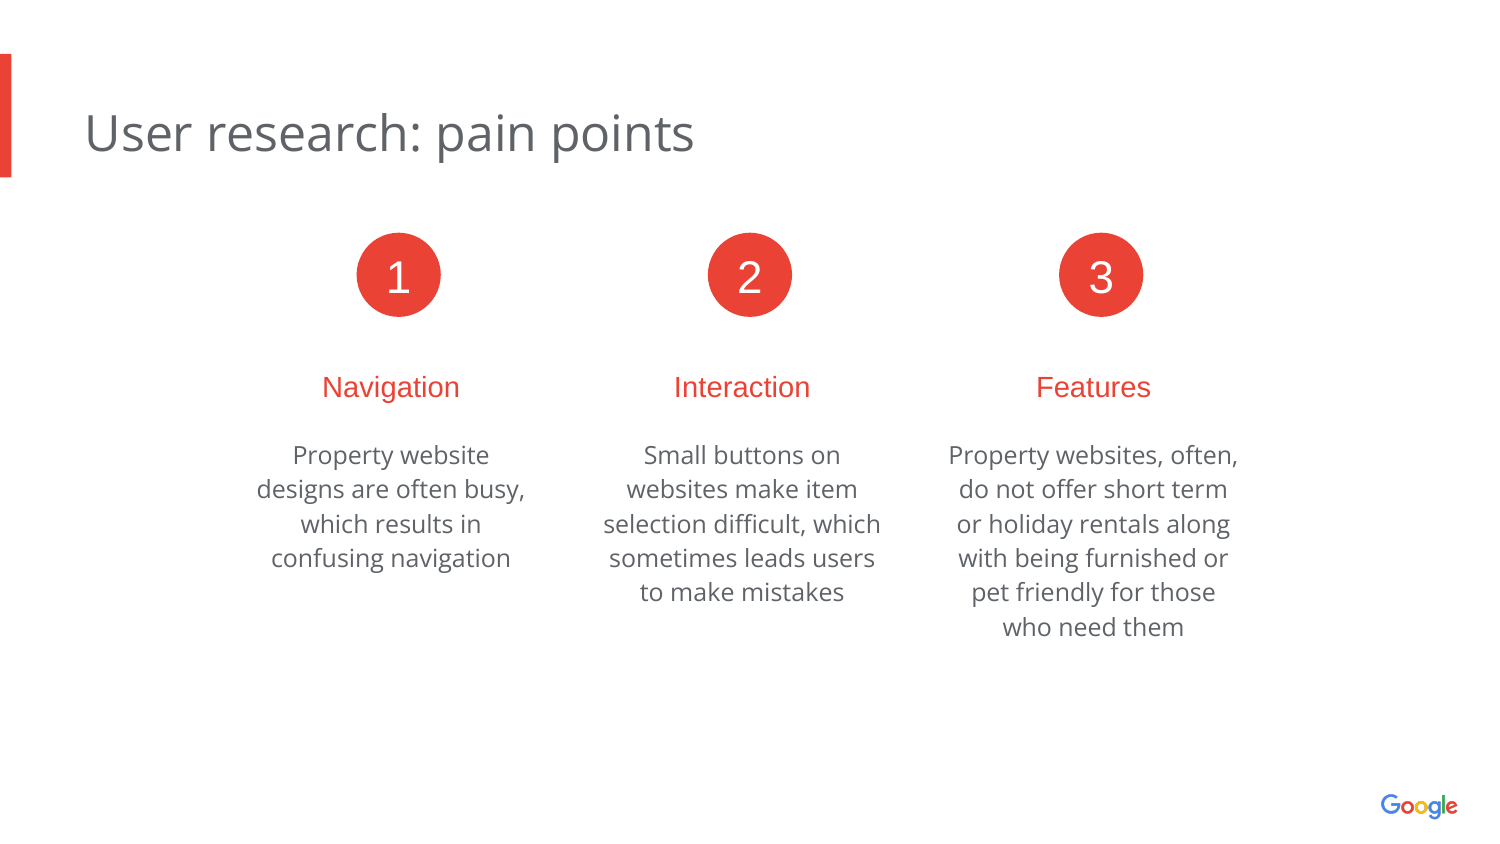

User research: pain points
1
2
3
Navigation
Interaction
Features
Property website designs are often busy, which results in confusing navigation

Small buttons on websites make item selection difficult, which sometimes leads users to make mistakes

Property websites, often, do not offer short term or holiday rentals along with being furnished or pet friendly for those who need them